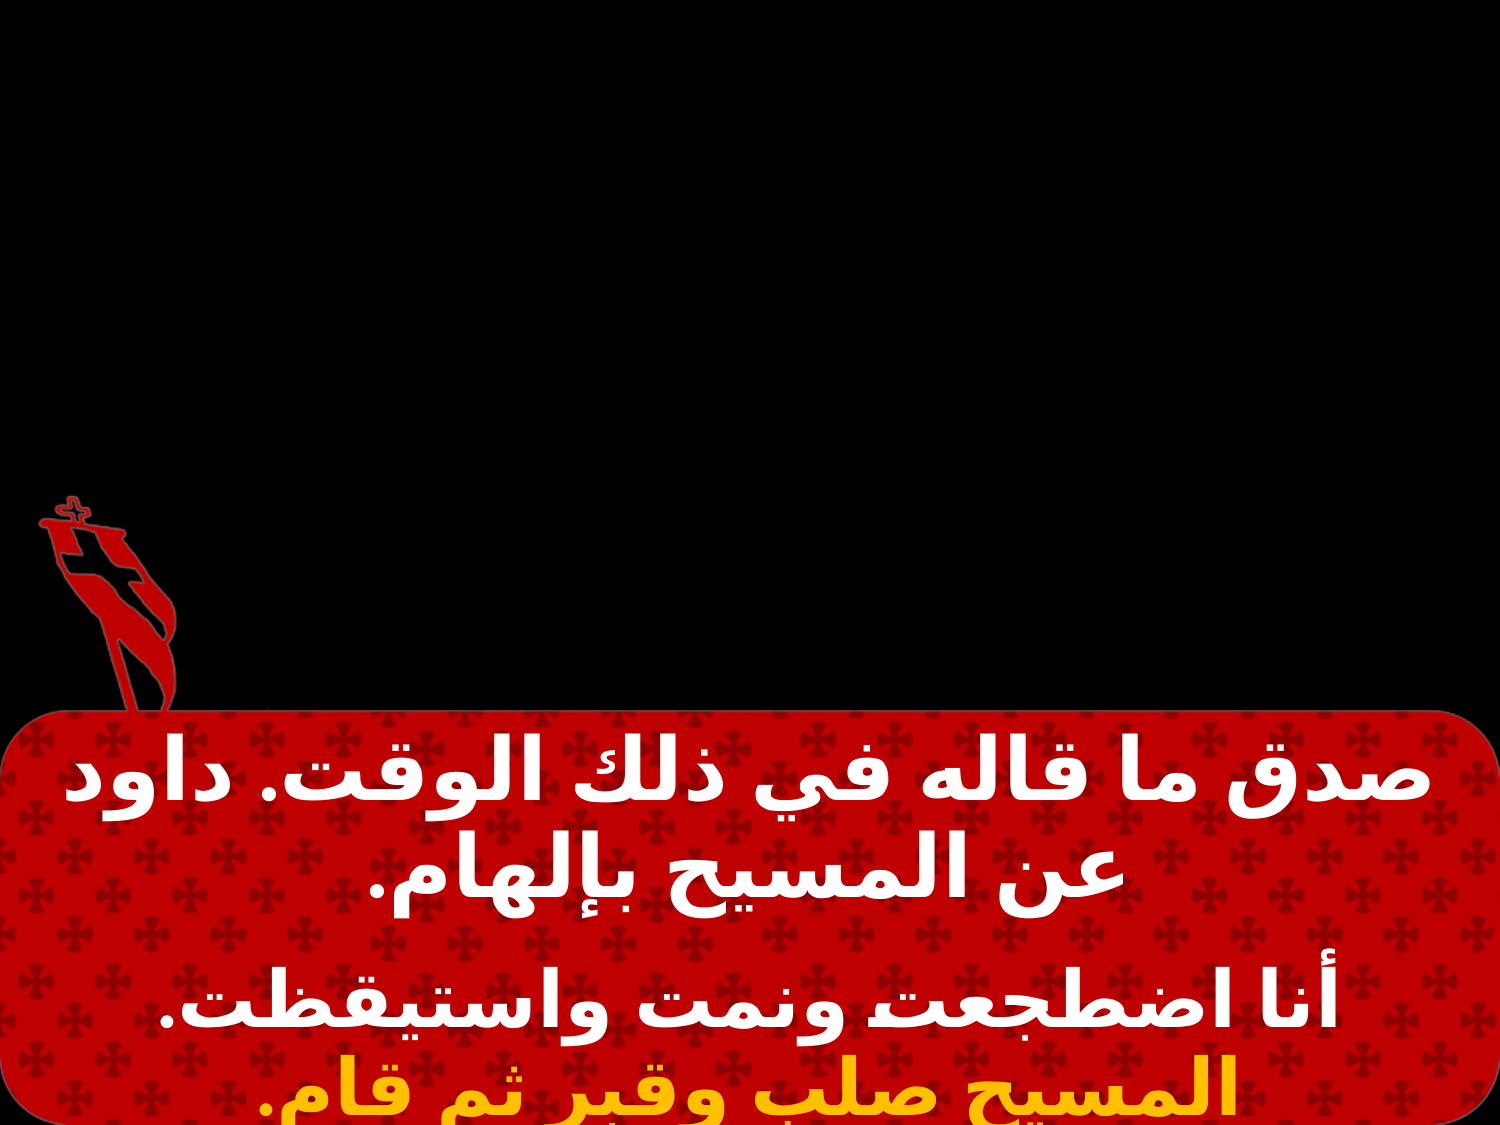

#
| صدق ما قاله في ذلك الوقت. داود عن المسيح بإلهام. |
| --- |
|  |
| أنا اضطجعت ونمت واستيقظت. المسيح صلب وقبر ثم قام. |